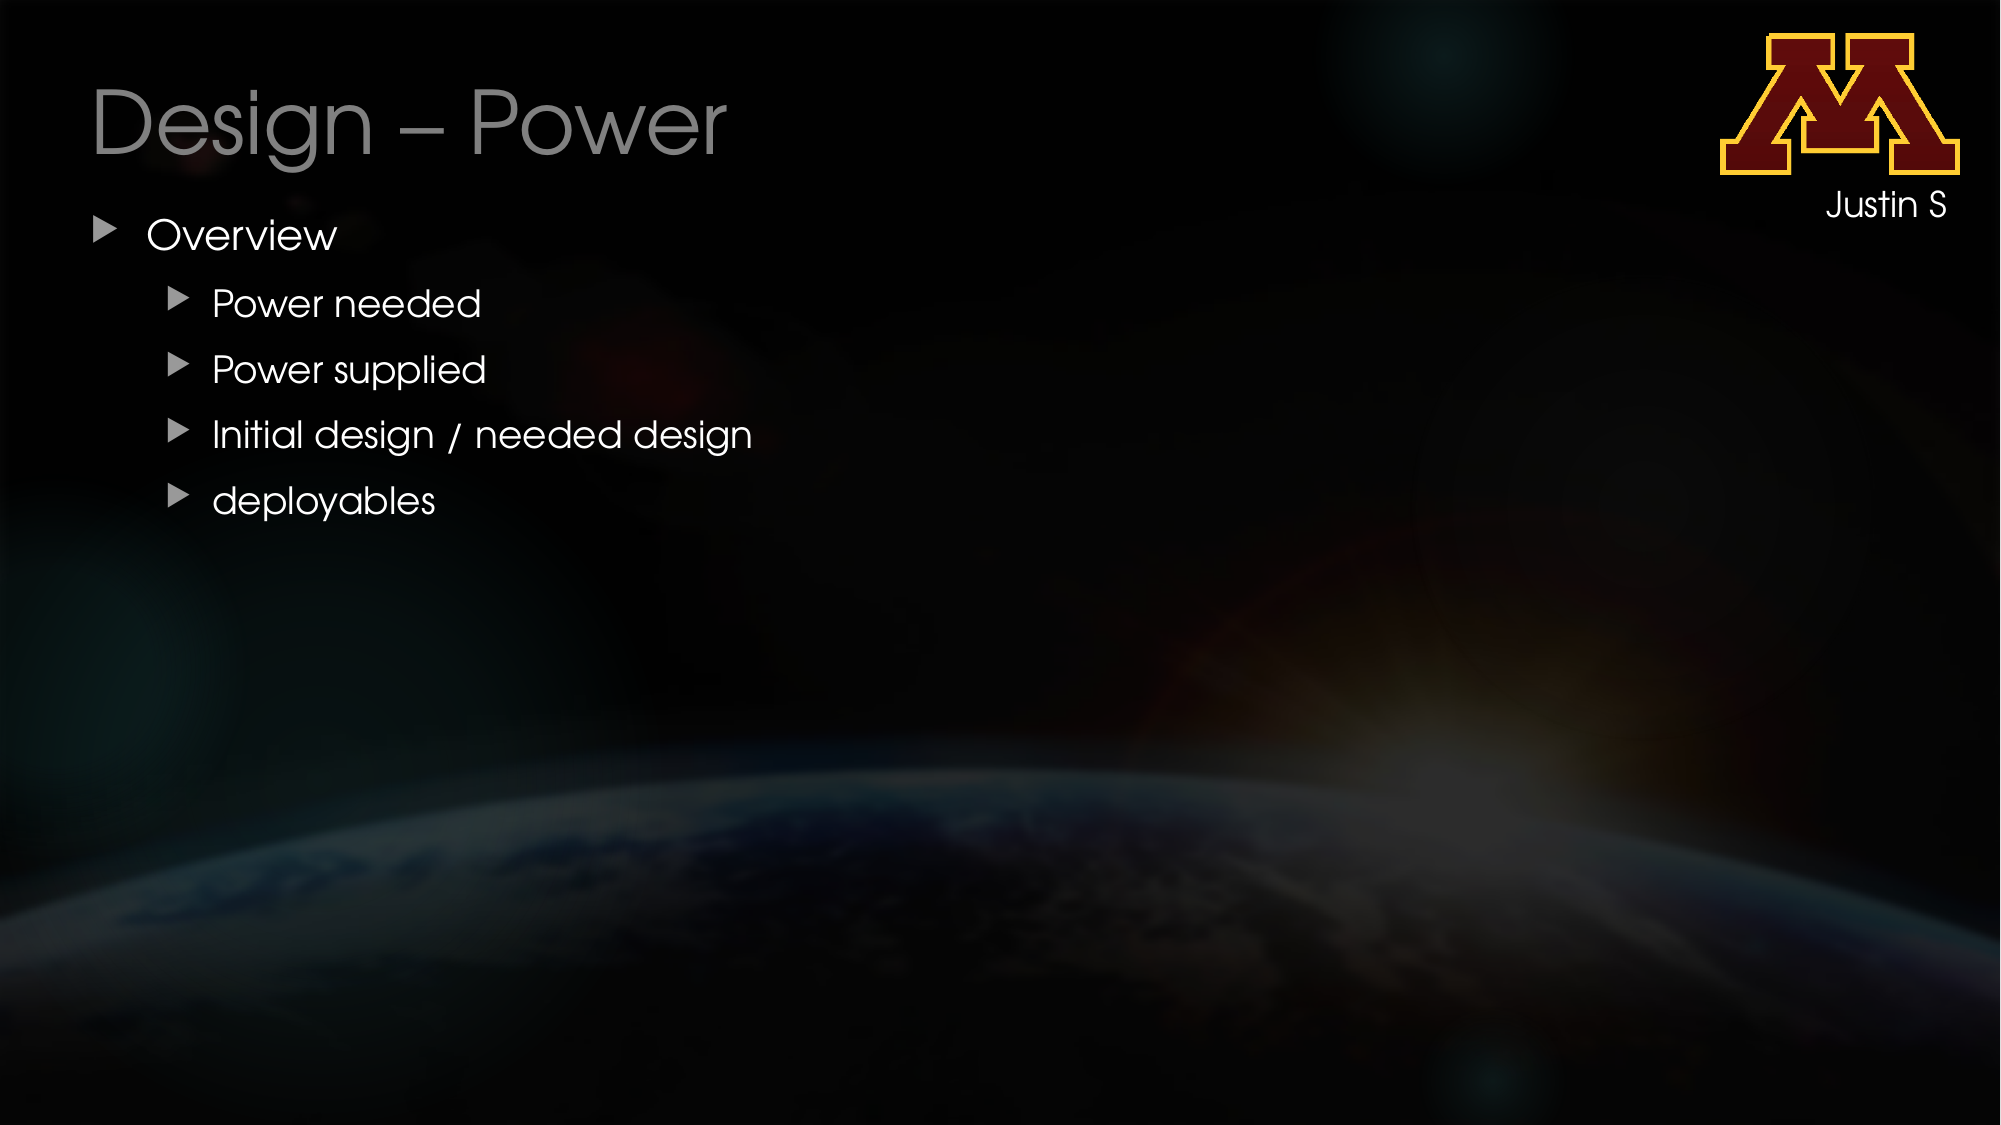

# Design – Power
Justin S
Overview
Power needed
Power supplied
Initial design / needed design
deployables